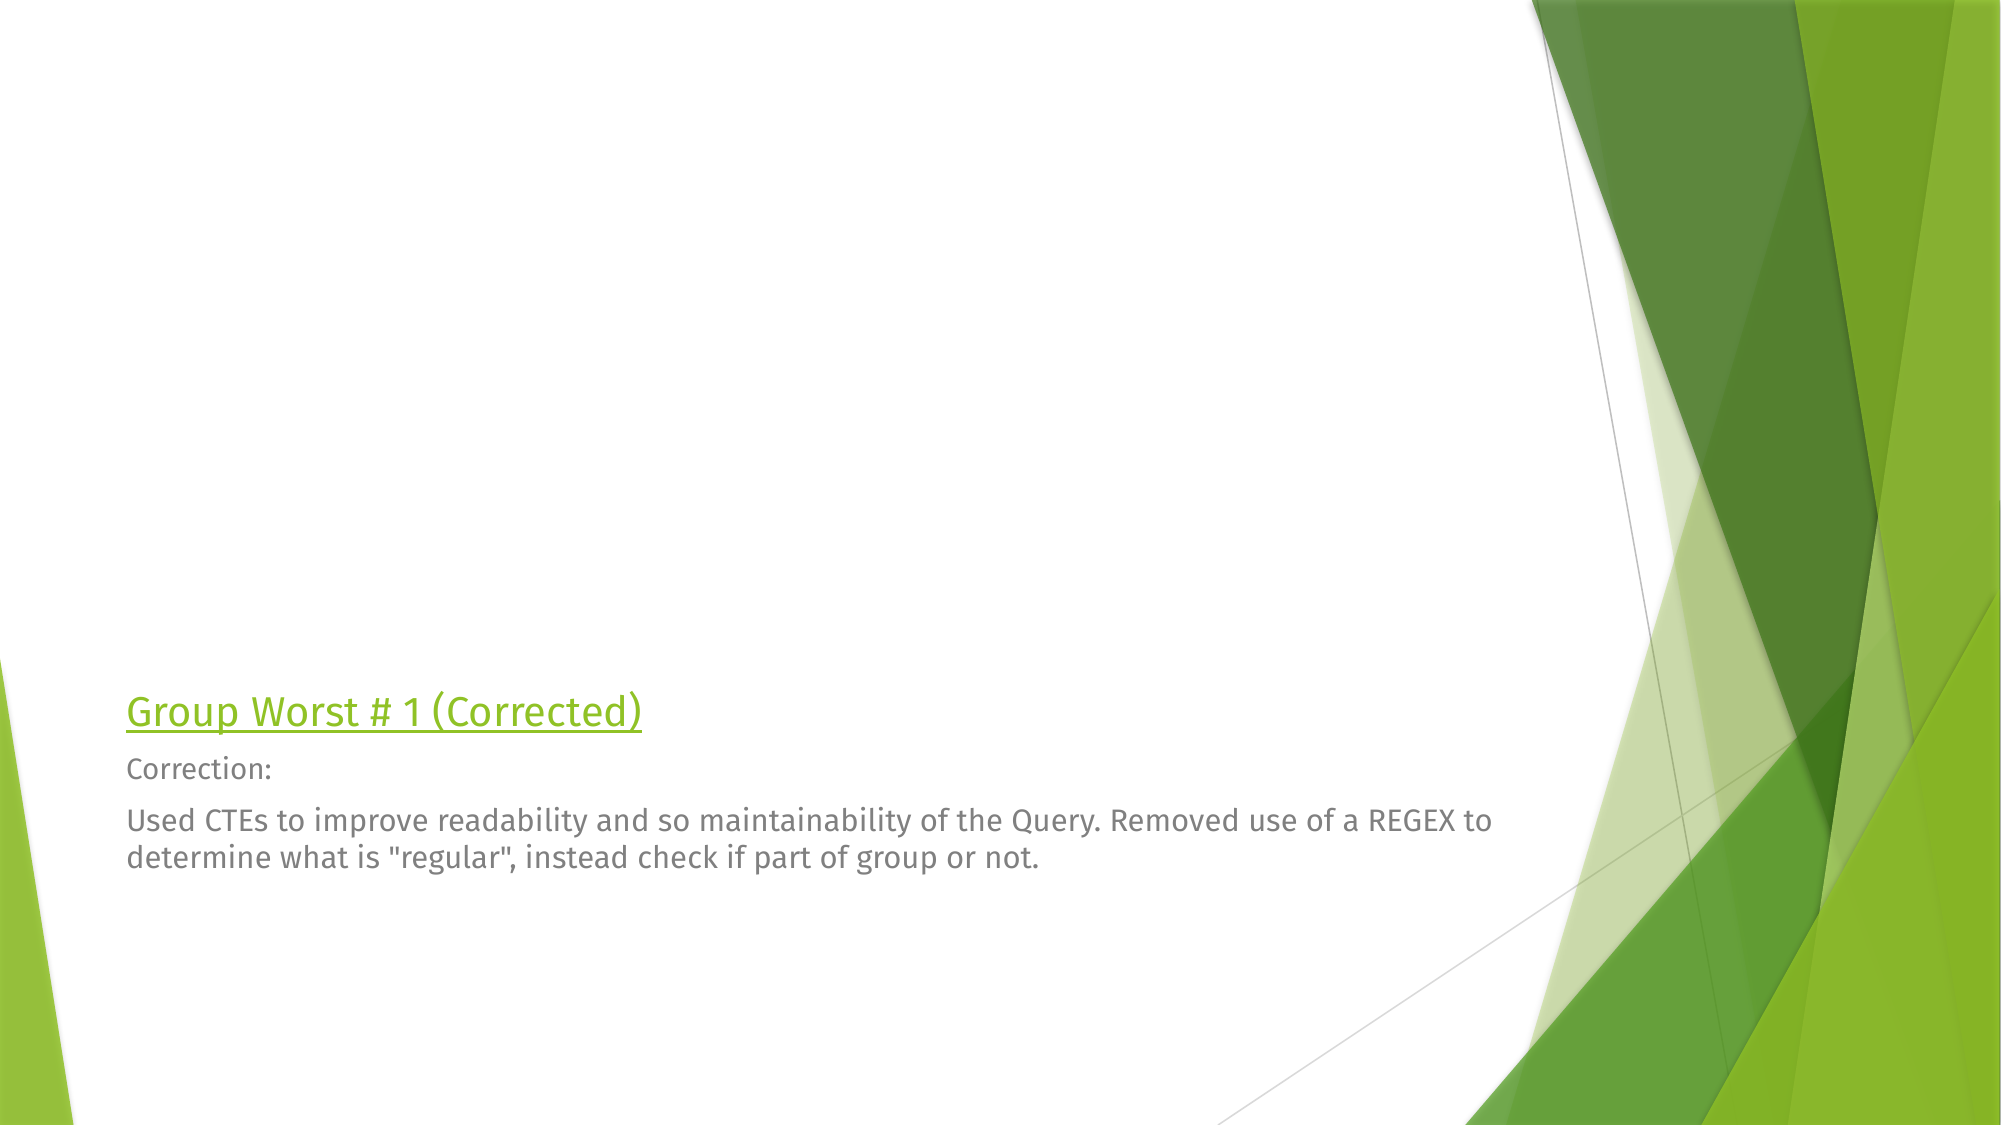

# Group Worst # 1 (Corrected)
Correction:
Used CTEs to improve readability and so maintainability of the Query. Removed use of a REGEX to determine what is "regular", instead check if part of group or not.